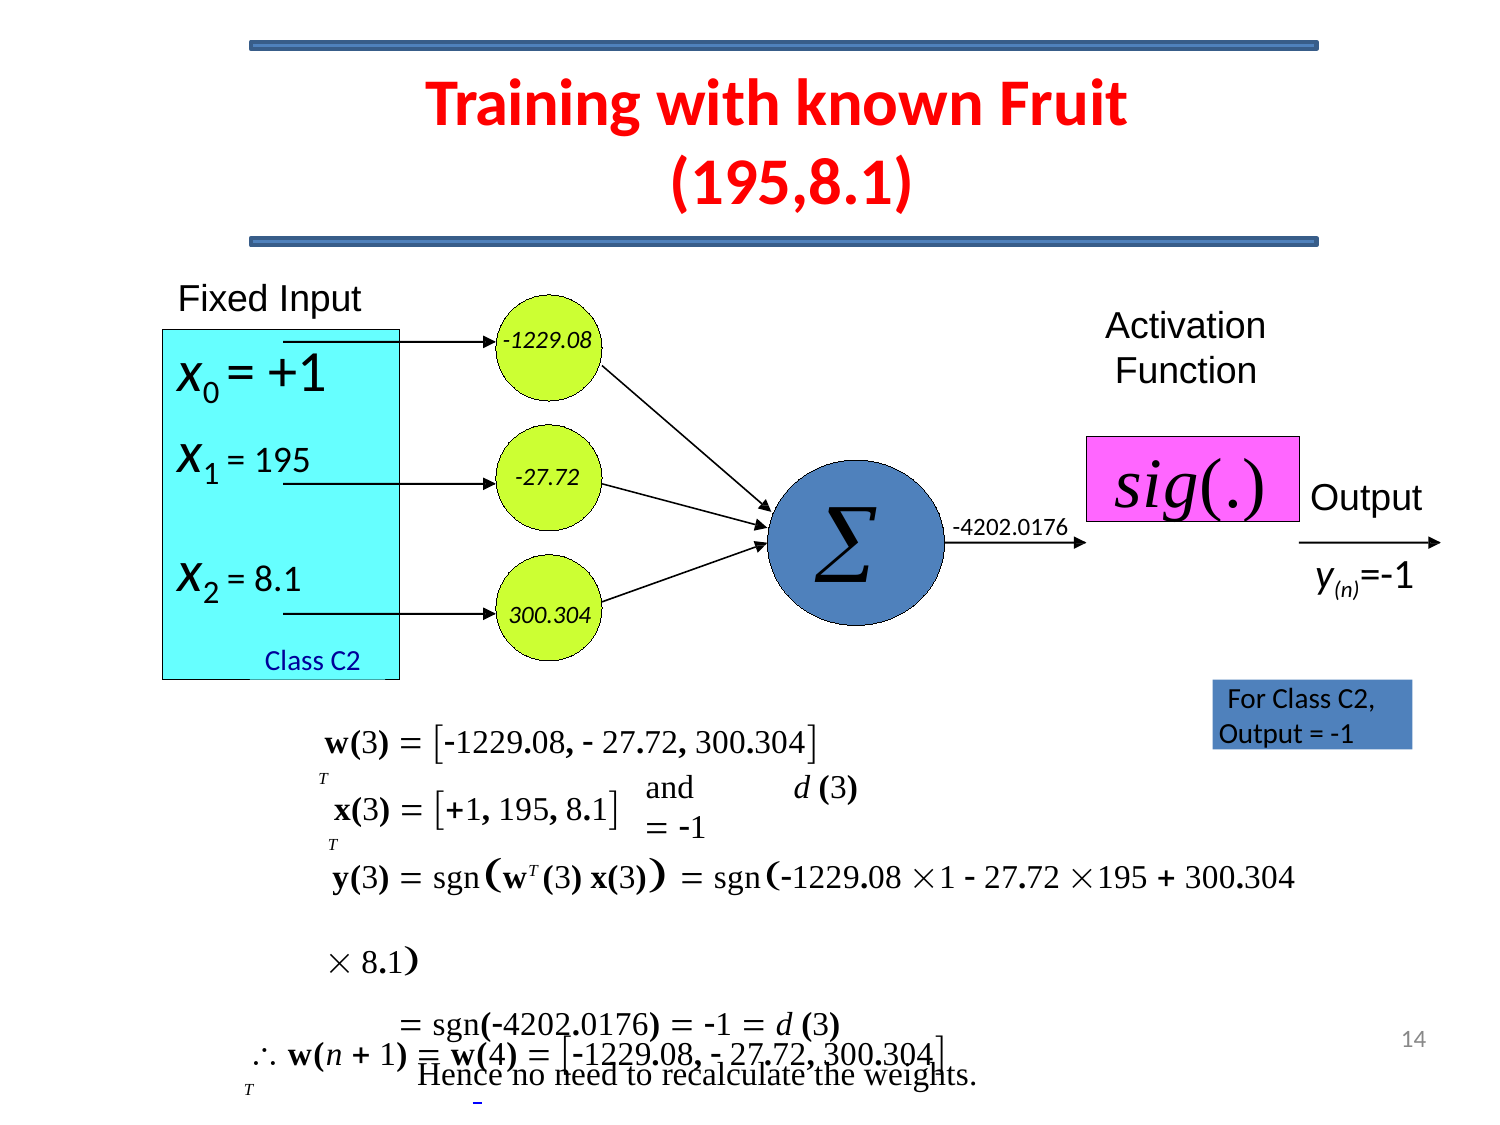

14

Training with known Fruit  (195,8.1)

Fixed Input

Activation
Function
-1229.08

x0 = +1
x1 = 195

sig(.)

-27.72
Output

å
-4202.0176
x2 = 8.1
Class C2

y(n)=-1

300.304

For Class C2,  Output = -1
w(3) = [−1229.08, − 27.72, 300.304] T
x(3) = [+1, 195, 8.1] T
and	d (3) = −1
y(3) = sgn(wT (3) x(3)) = sgn(−1229.08 ×1 − 27.72 ×195 + 300.304 × 8.1)
= sgn(-4202.0176) = -1 = d (3)
Hence no need to recalculate the weights.
\ w(n + 1) = w(4) = [-1229.08, - 27.72, 300.304] T